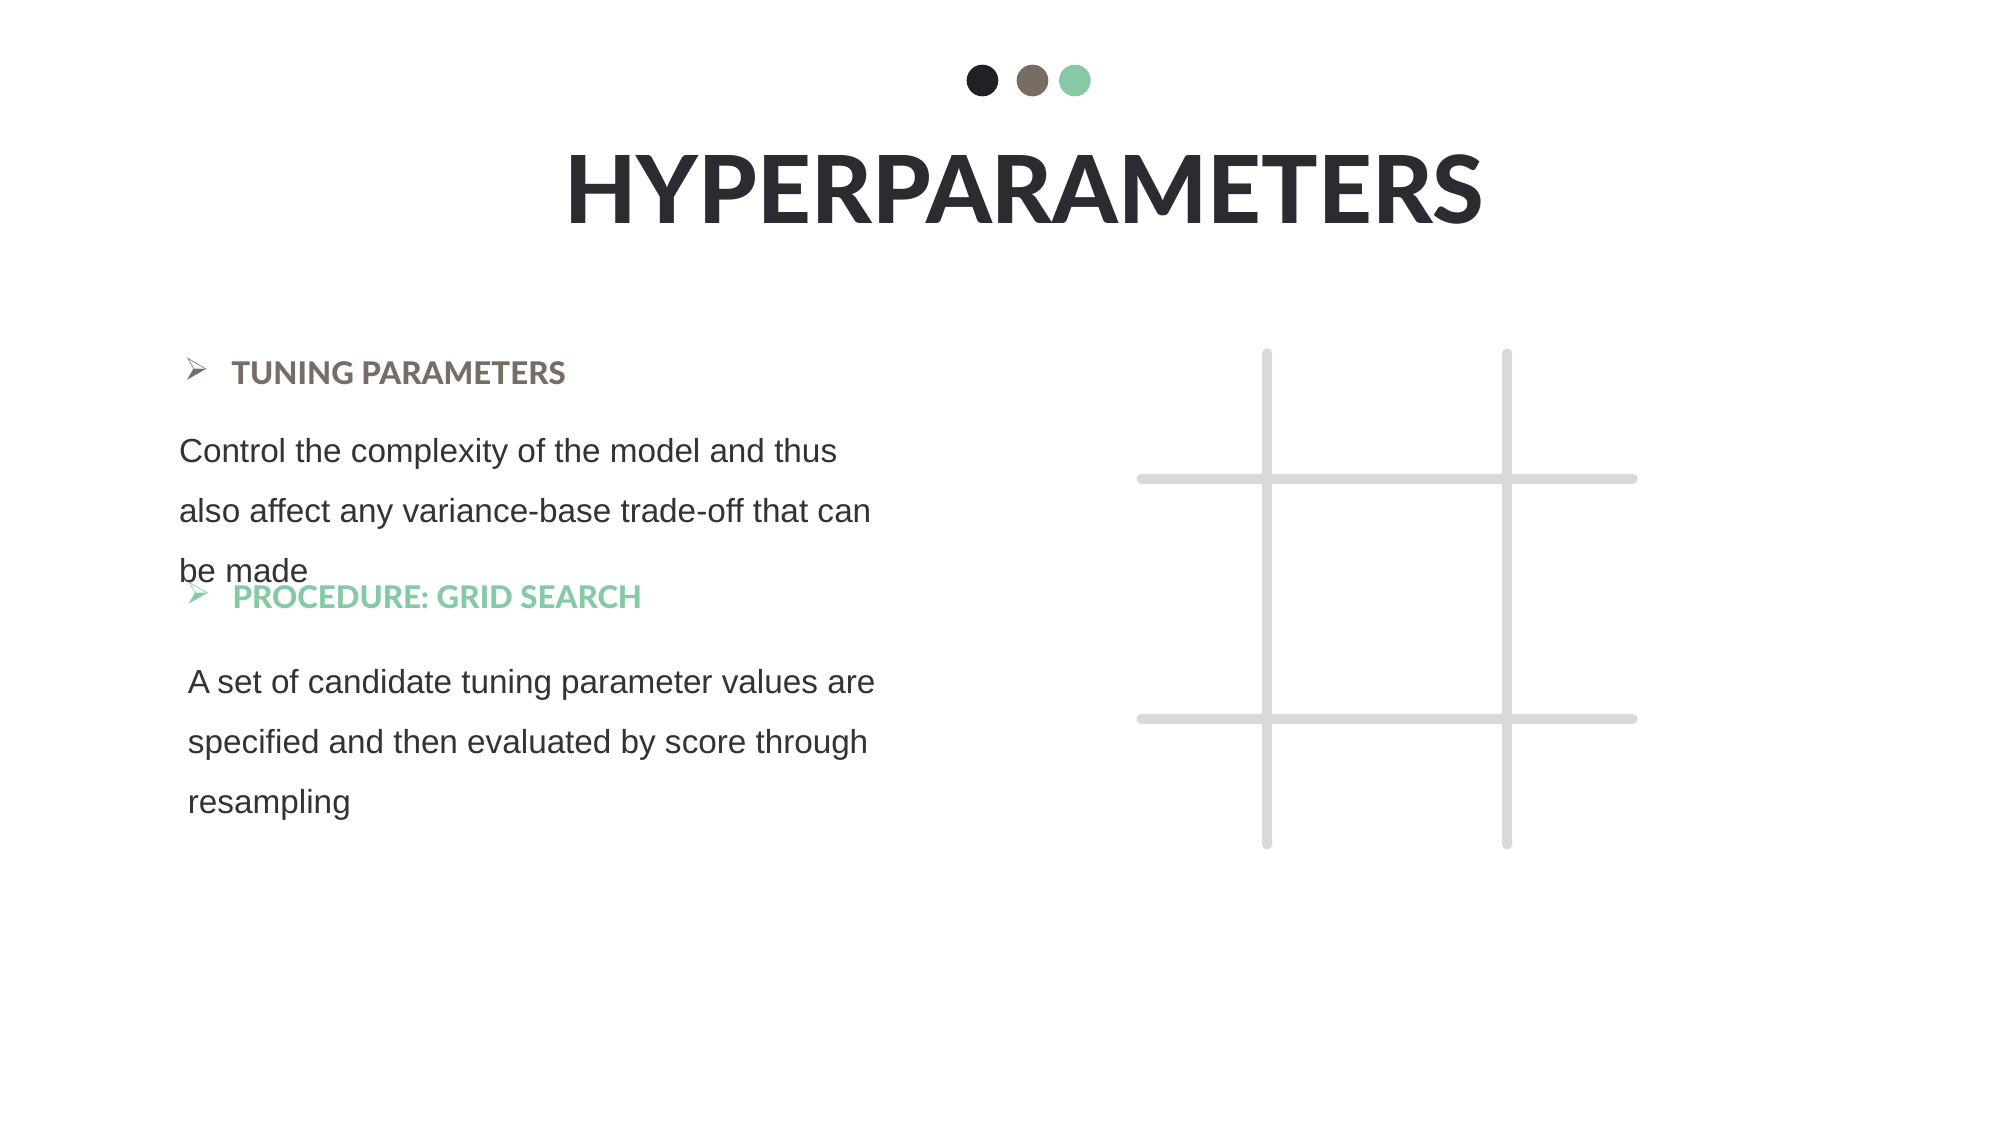

# hyperparameters
Tuning parameters
Control the complexity of the model and thus also affect any variance-base trade-off that can be made
Procedure: grid search
A set of candidate tuning parameter values are specified and then evaluated by score through resampling